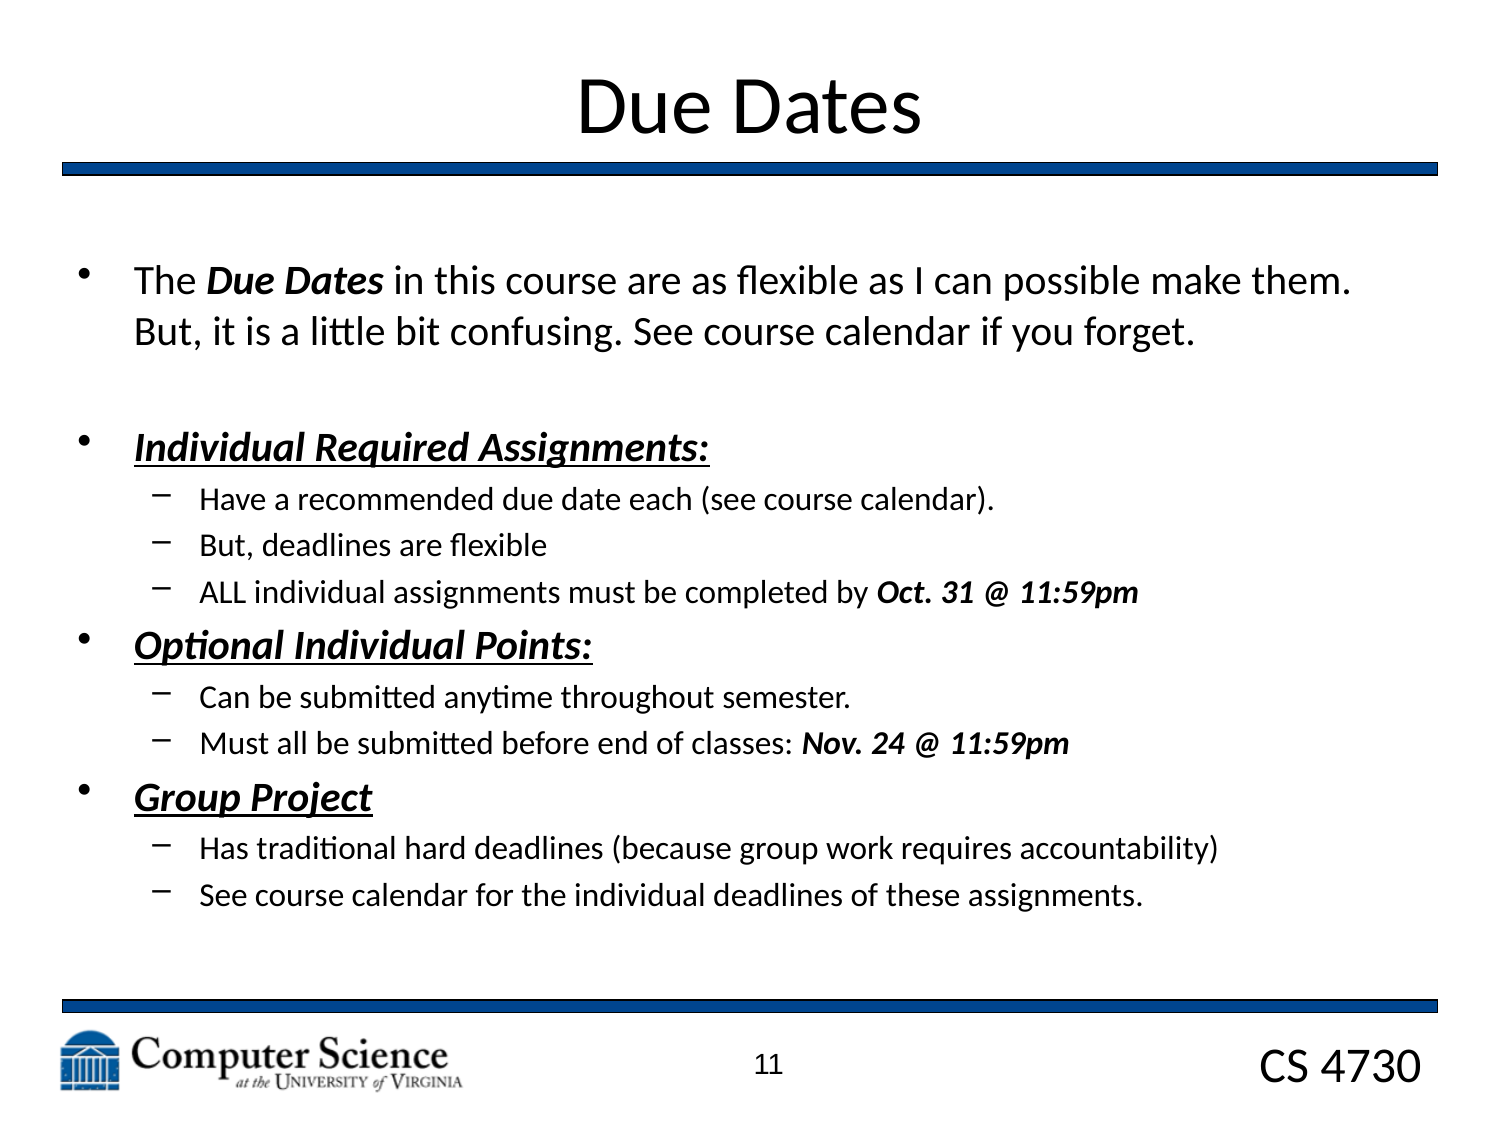

# Due Dates

The Due Dates in this course are as flexible as I can possible make them. But, it is a little bit confusing. See course calendar if you forget.

Individual Required Assignments:
Have a recommended due date each (see course calendar).
But, deadlines are flexible
ALL individual assignments must be completed by Oct. 31 @ 11:59pm
Optional Individual Points:
Can be submitted anytime throughout semester.
Must all be submitted before end of classes: Nov. 24 @ 11:59pm
Group Project
Has traditional hard deadlines (because group work requires accountability)
See course calendar for the individual deadlines of these assignments.

11